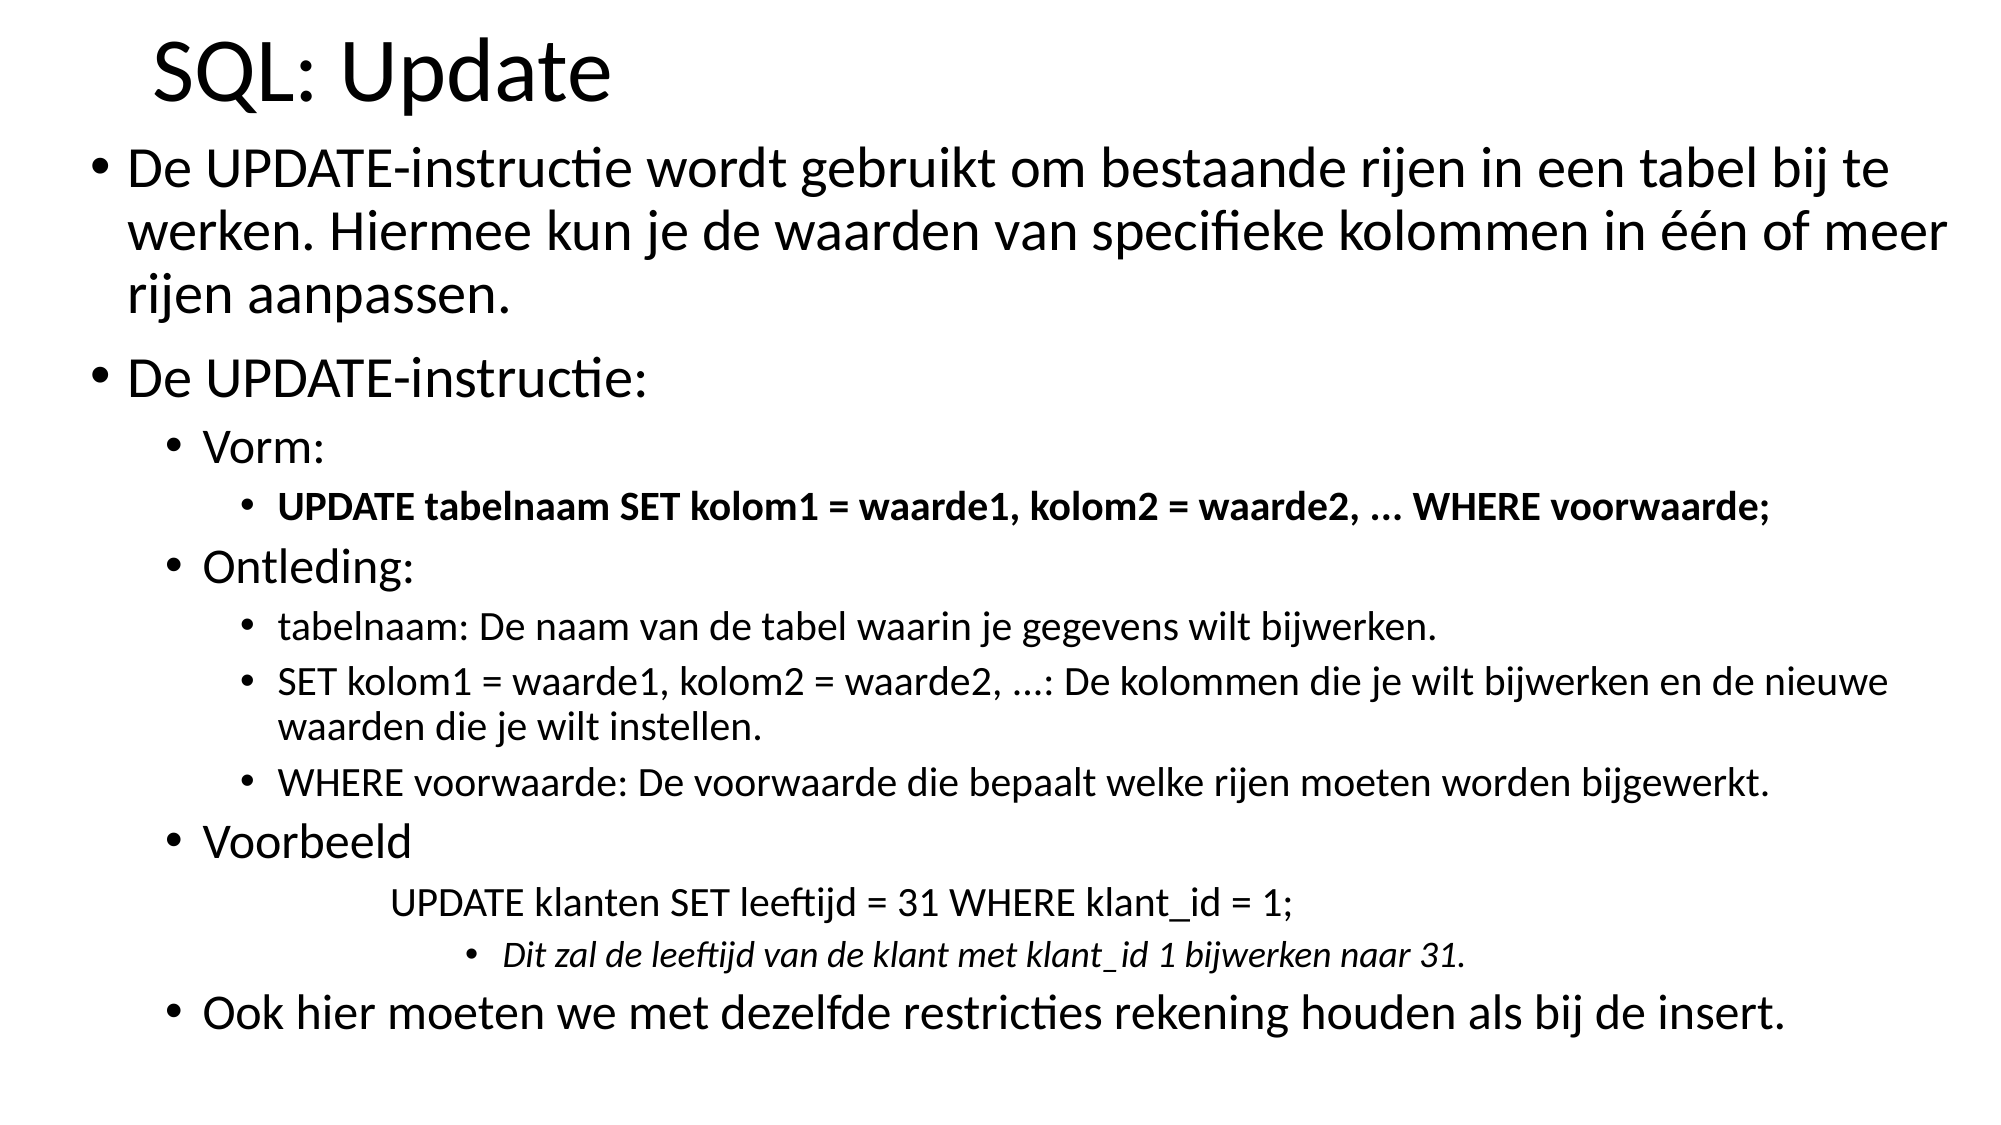

# SQL: Update
De UPDATE-instructie wordt gebruikt om bestaande rijen in een tabel bij te werken. Hiermee kun je de waarden van specifieke kolommen in één of meer rijen aanpassen.
De UPDATE-instructie:
Vorm:
UPDATE tabelnaam SET kolom1 = waarde1, kolom2 = waarde2, ... WHERE voorwaarde;
Ontleding:
tabelnaam: De naam van de tabel waarin je gegevens wilt bijwerken.
SET kolom1 = waarde1, kolom2 = waarde2, ...: De kolommen die je wilt bijwerken en de nieuwe waarden die je wilt instellen.
WHERE voorwaarde: De voorwaarde die bepaalt welke rijen moeten worden bijgewerkt.
Voorbeeld
	UPDATE klanten SET leeftijd = 31 WHERE klant_id = 1;
Dit zal de leeftijd van de klant met klant_id 1 bijwerken naar 31.
Ook hier moeten we met dezelfde restricties rekening houden als bij de insert.